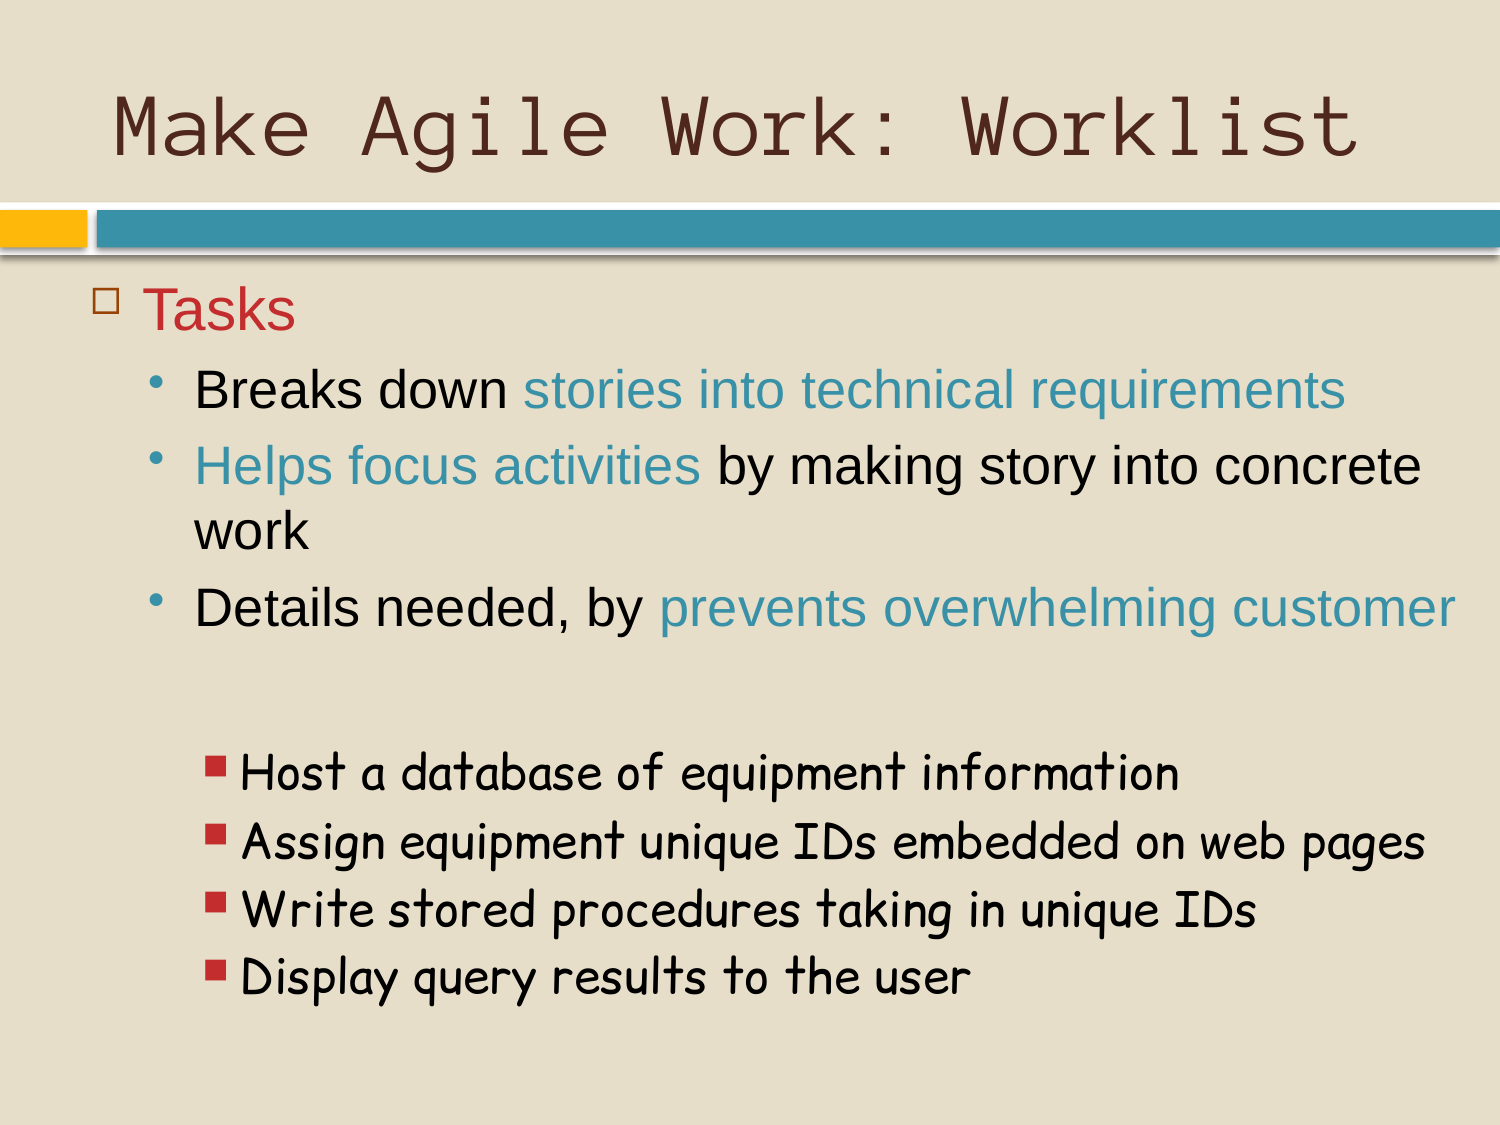

# Make Agile Work: Worklist
Tasks
Breaks down stories into technical requirements
Helps focus activities by making story into concrete work
Details needed, by prevents overwhelming customer

Host a database of equipment information
Assign equipment unique IDs embedded on web pages
Write stored procedures taking in unique IDs
Display query results to the user